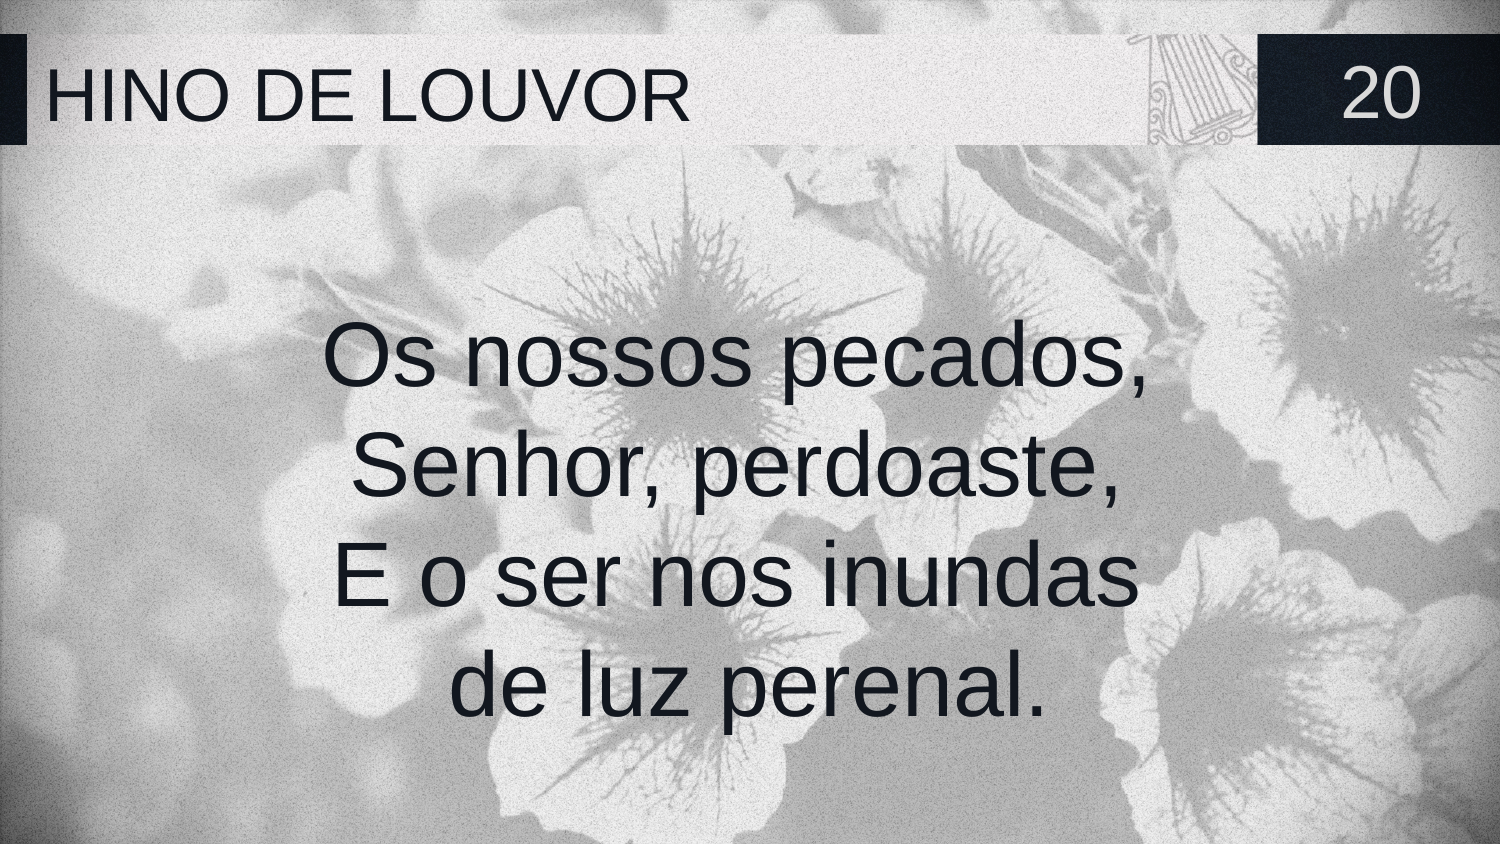

# HINO DE LOUVOR
20
Os nossos pecados,
Senhor, perdoaste,
E o ser nos inundas
de luz perenal.